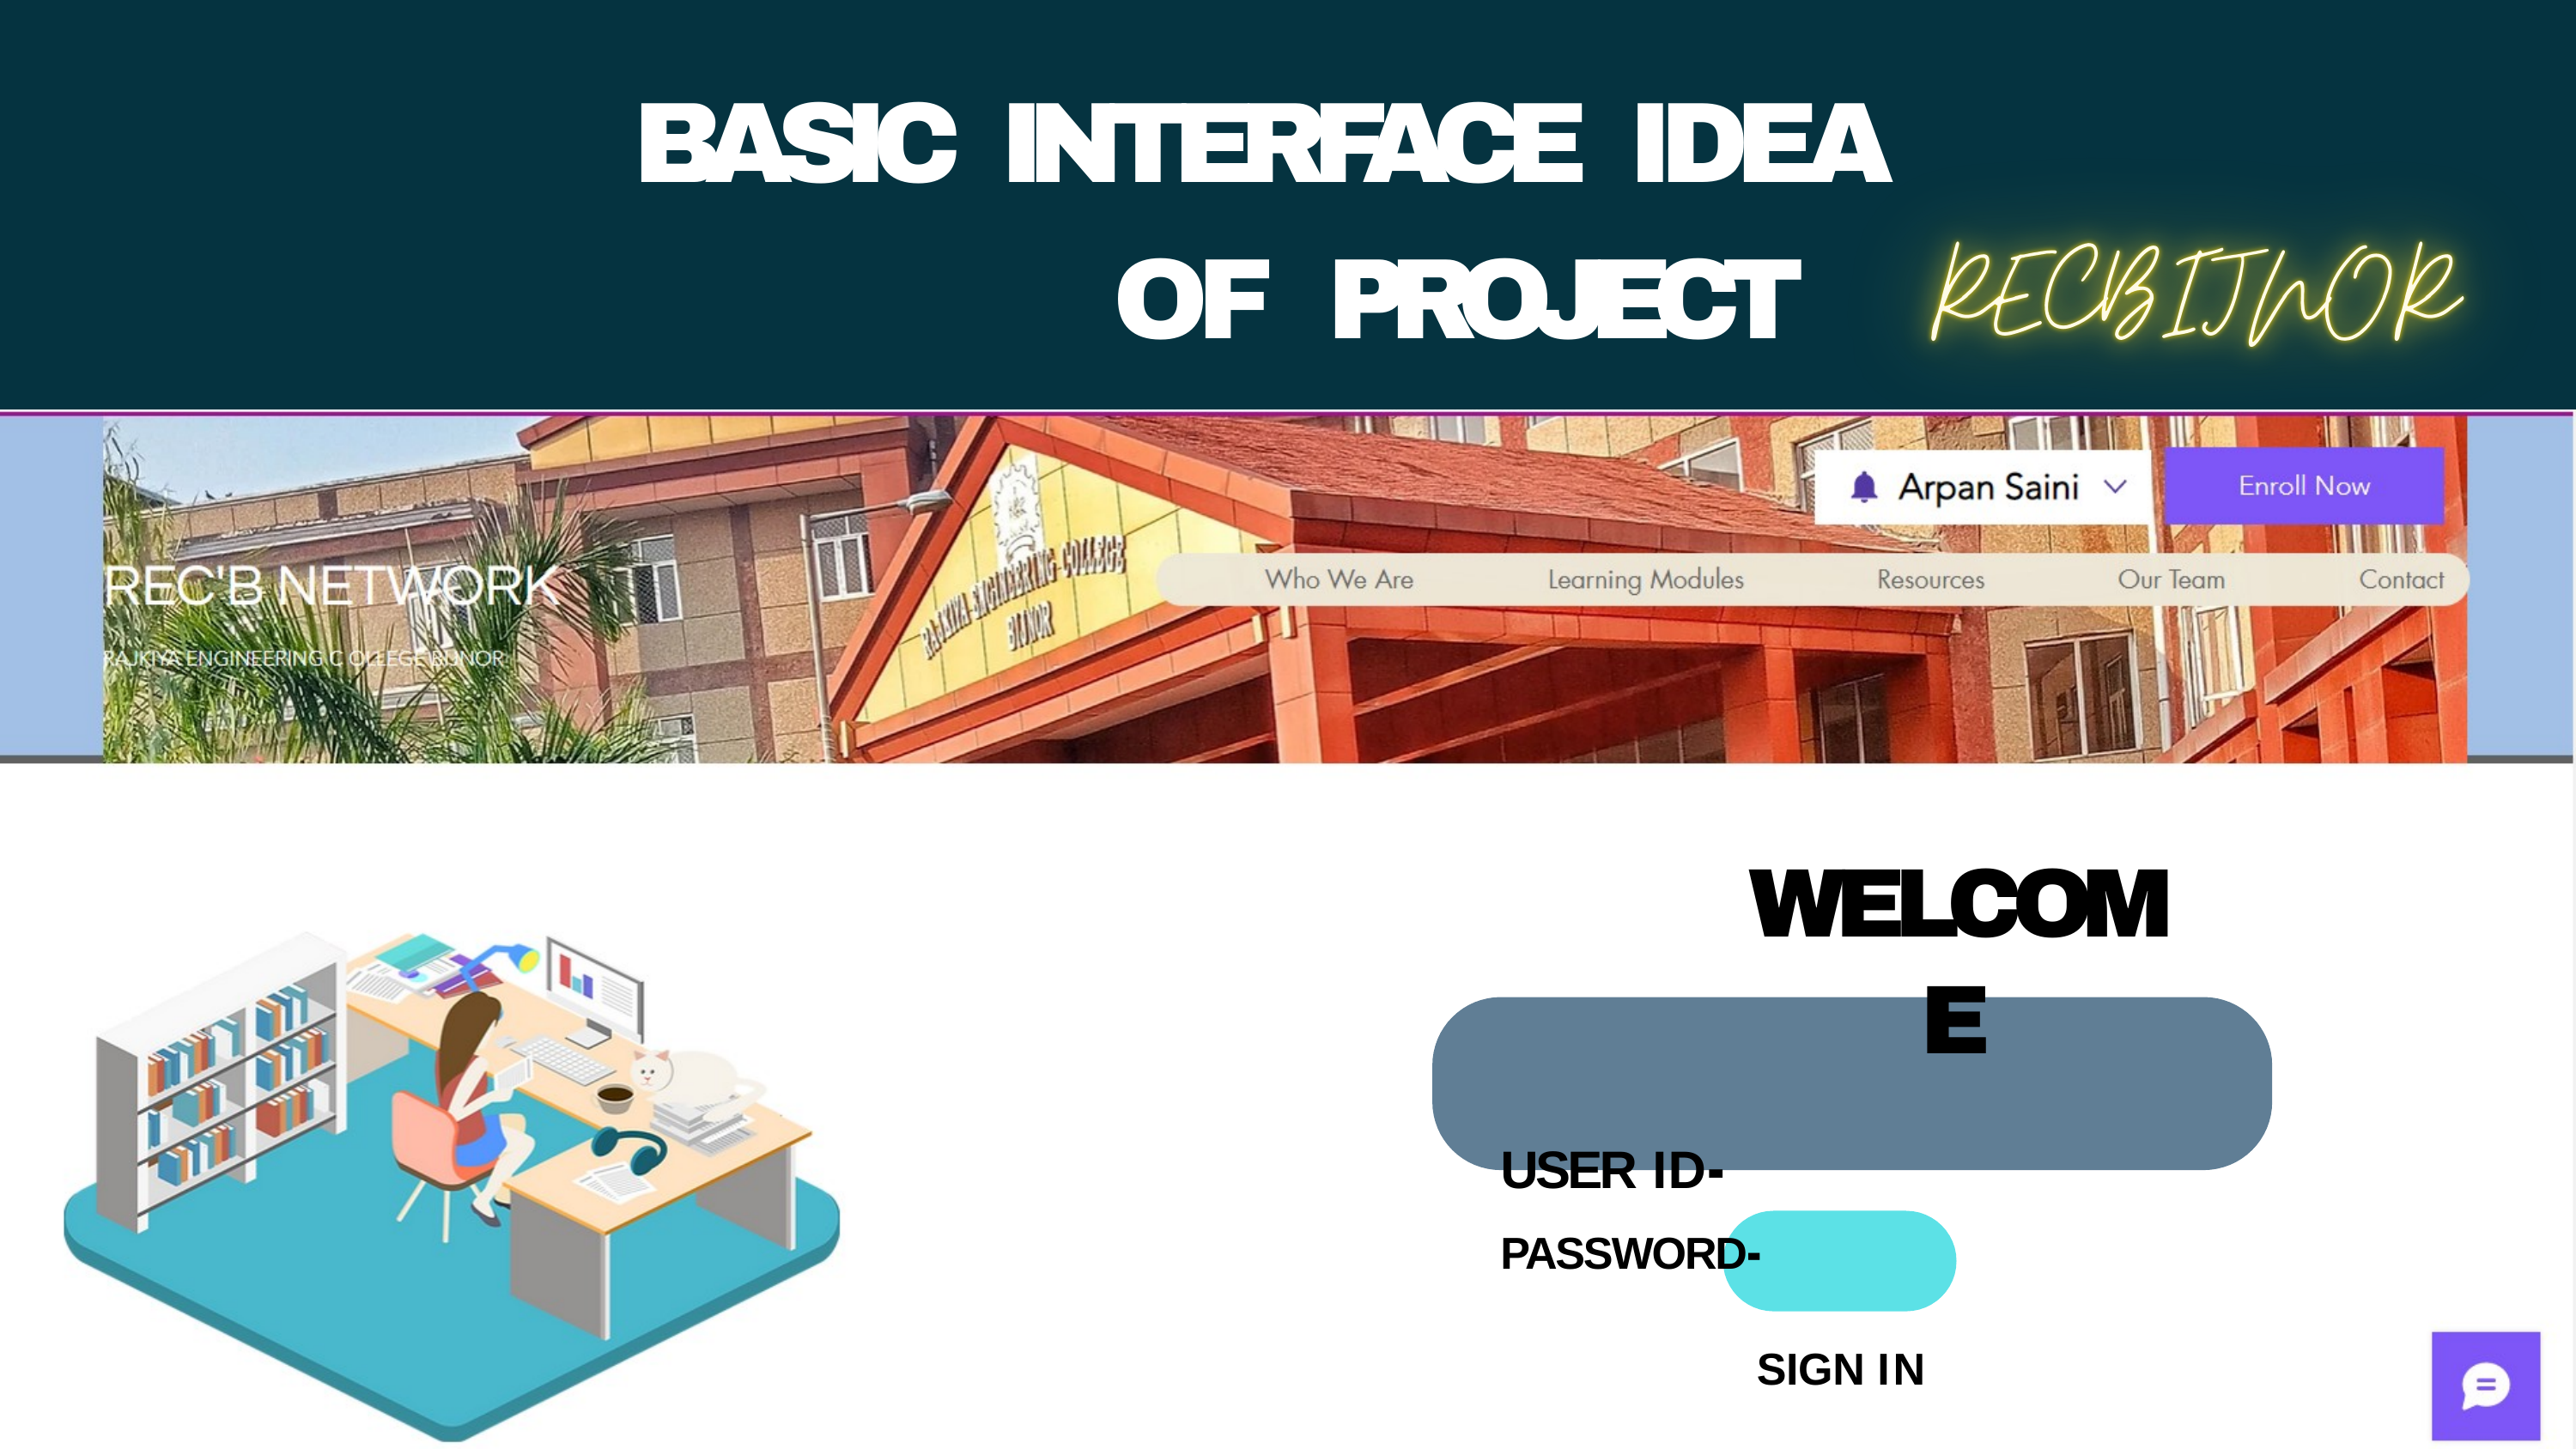

# BASIC INTERFACE	IDEA OF  PROJECT

WELCOME
USER ID-
PASSWORD-

SIGN IN